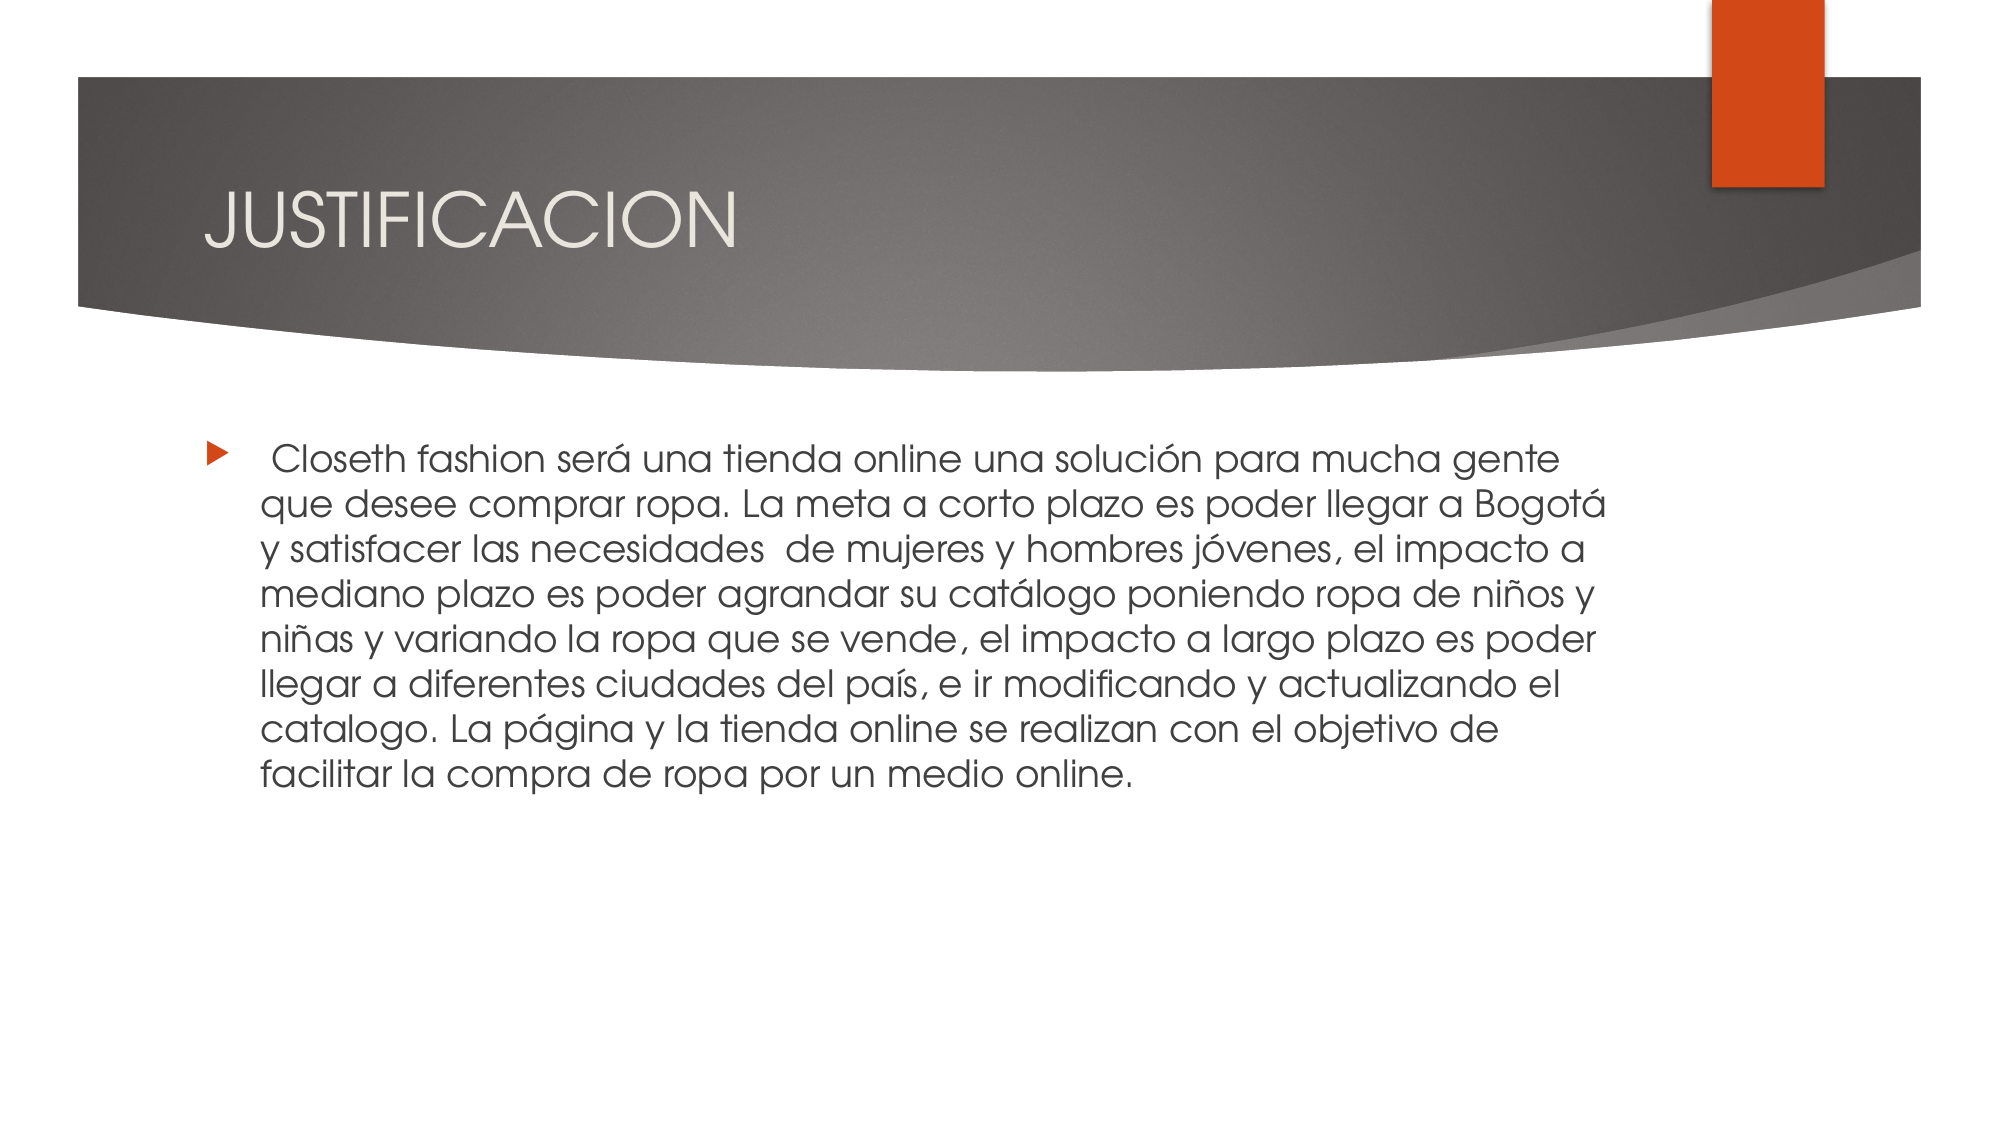

# JUSTIFICACION
 Closeth fashion será una tienda online una solución para mucha gente que desee comprar ropa. La meta a corto plazo es poder llegar a Bogotá y satisfacer las necesidades  de mujeres y hombres jóvenes, el impacto a mediano plazo es poder agrandar su catálogo poniendo ropa de niños y niñas y variando la ropa que se vende, el impacto a largo plazo es poder llegar a diferentes ciudades del país, e ir modificando y actualizando el catalogo. La página y la tienda online se realizan con el objetivo de facilitar la compra de ropa por un medio online.